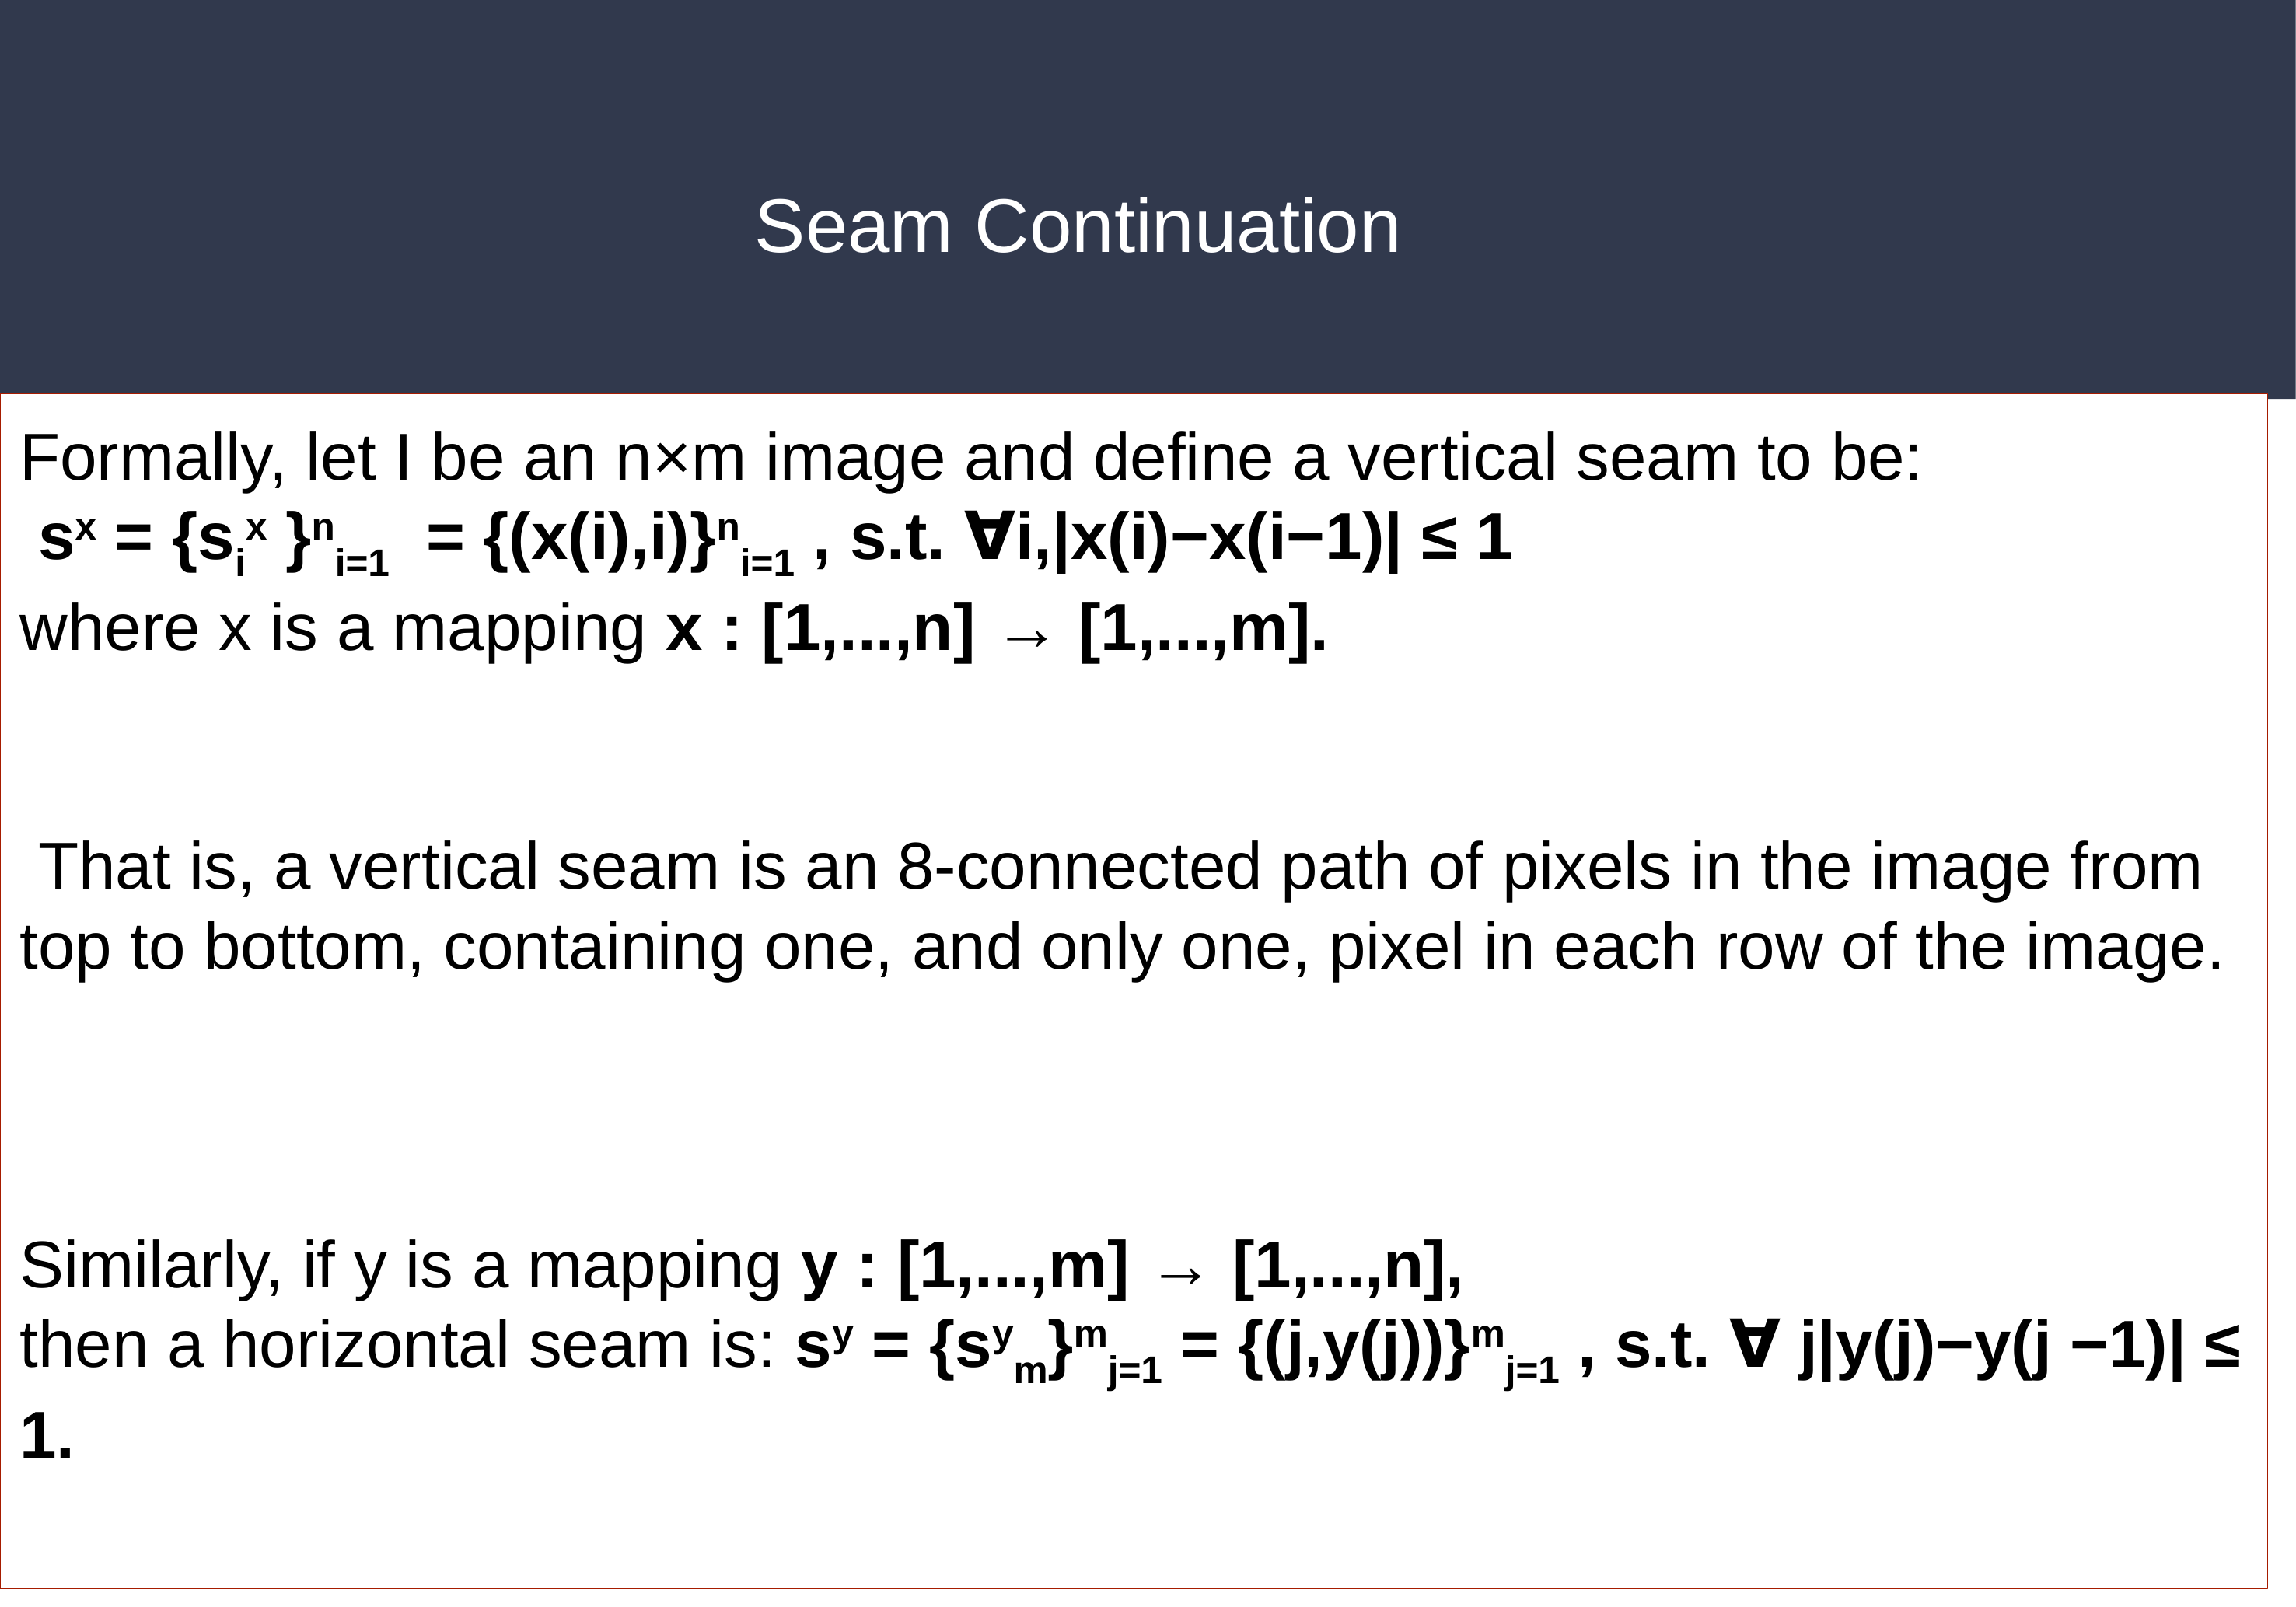

# Seam Continuation
Formally, let I be an n×m image and define a vertical seam to be:
 sx = {six }ni=1  = {(x(i),i)}ni=1 , s.t. ∀i,|x(i)−x(i−1)| ≤ 1
where x is a mapping x : [1,...,n] → [1,...,m].

 That is, a vertical seam is an 8-connected path of pixels in the image from top to bottom, containing one, and only one, pixel in each row of the image.

Similarly, if y is a mapping y : [1,...,m] → [1,...,n],
then a horizontal seam is: sy = {sym}mj=1 = {(j,y(j))}mj=1 , s.t. ∀ j|y(j)−y(j −1)| ≤ 1.